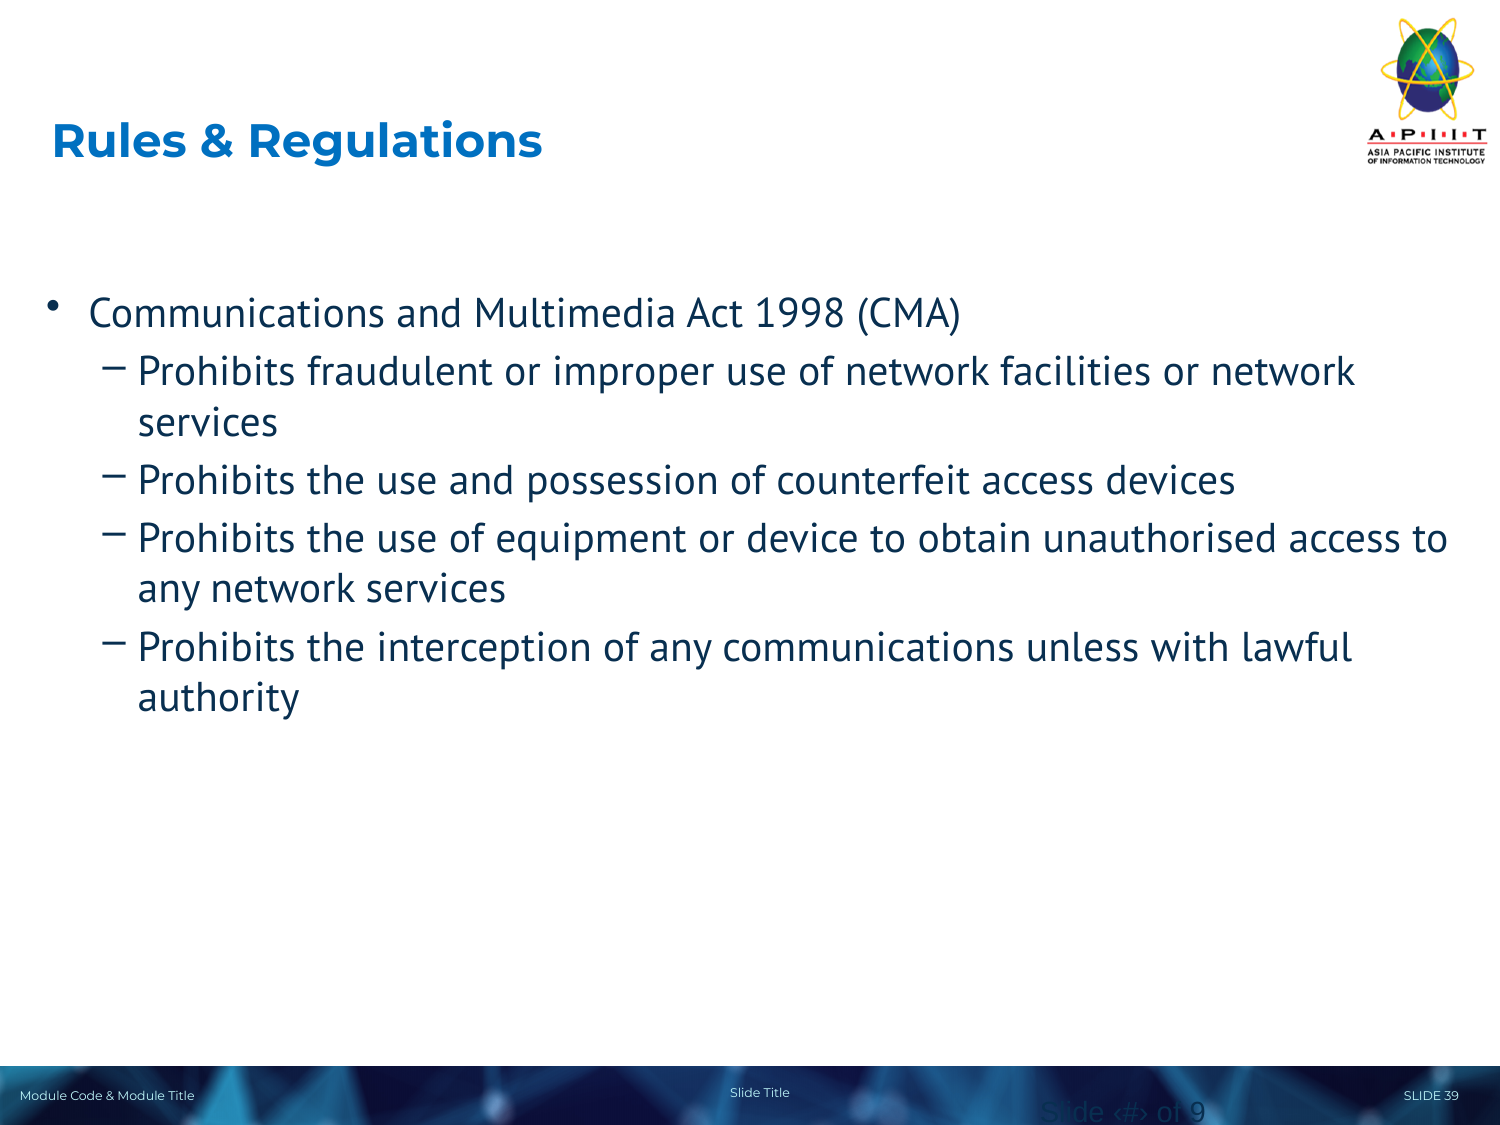

# Rules & Regulations
Communications and Multimedia Act 1998 (CMA)
Prohibits fraudulent or improper use of network facilities or network services
Prohibits the use and possession of counterfeit access devices
Prohibits the use of equipment or device to obtain unauthorised access to any network services
Prohibits the interception of any communications unless with lawful authority
Slide ‹#› of 9